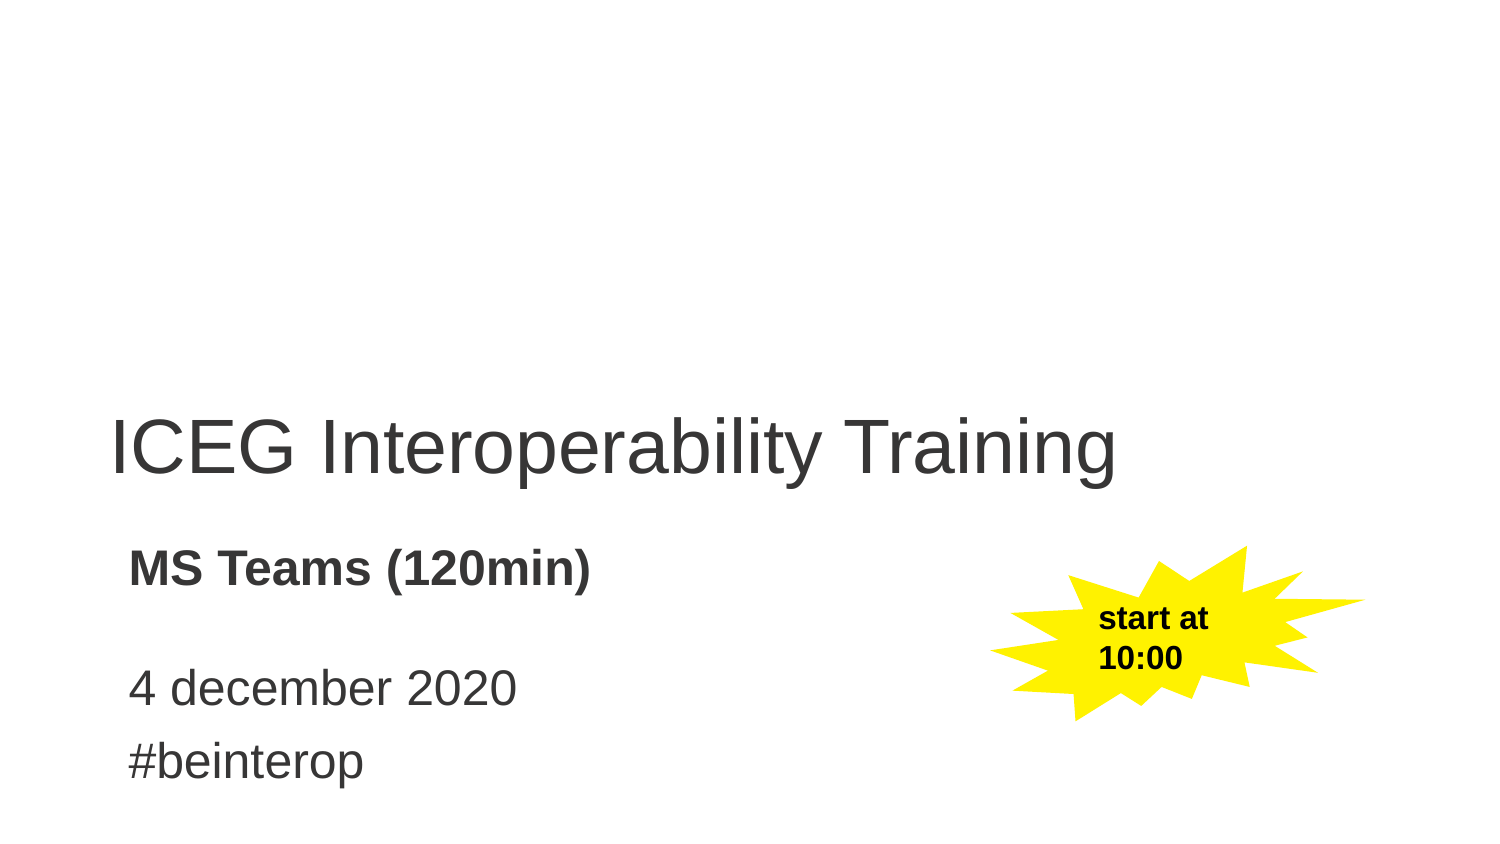

ICEG Interoperability Training
MS Teams (120min)

4 december 2020
#beinterop

start at 10:00